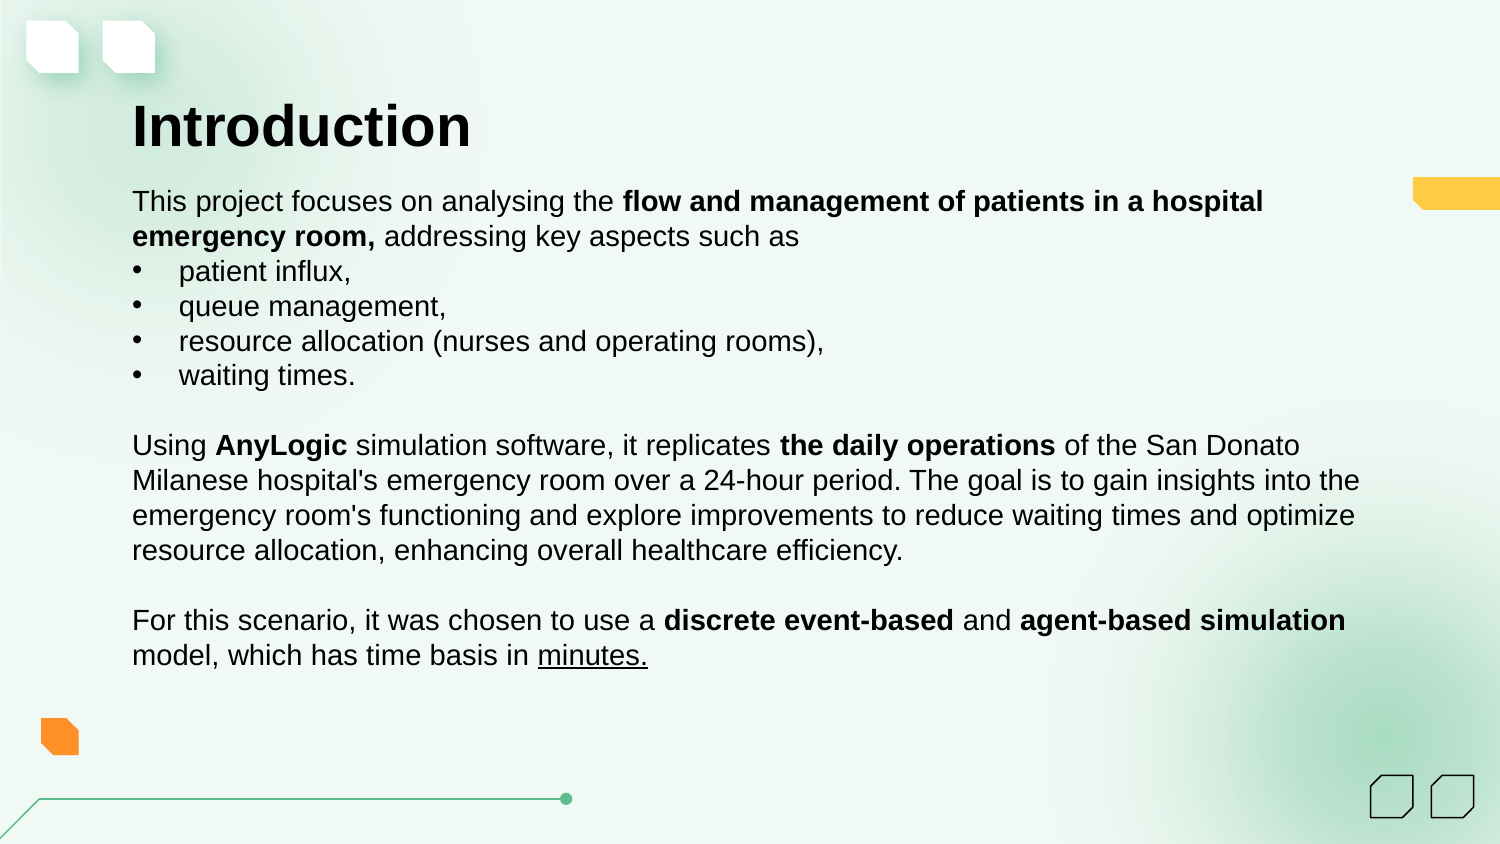

# Introduction
This project focuses on analysing the flow and management of patients in a hospital emergency room, addressing key aspects such as
patient influx,
queue management,
resource allocation (nurses and operating rooms),
waiting times.

Using AnyLogic simulation software, it replicates the daily operations of the San Donato Milanese hospital's emergency room over a 24-hour period. The goal is to gain insights into the emergency room's functioning and explore improvements to reduce waiting times and optimize resource allocation, enhancing overall healthcare efficiency.

For this scenario, it was chosen to use a discrete event-based and agent-based simulation model, which has time basis in minutes.